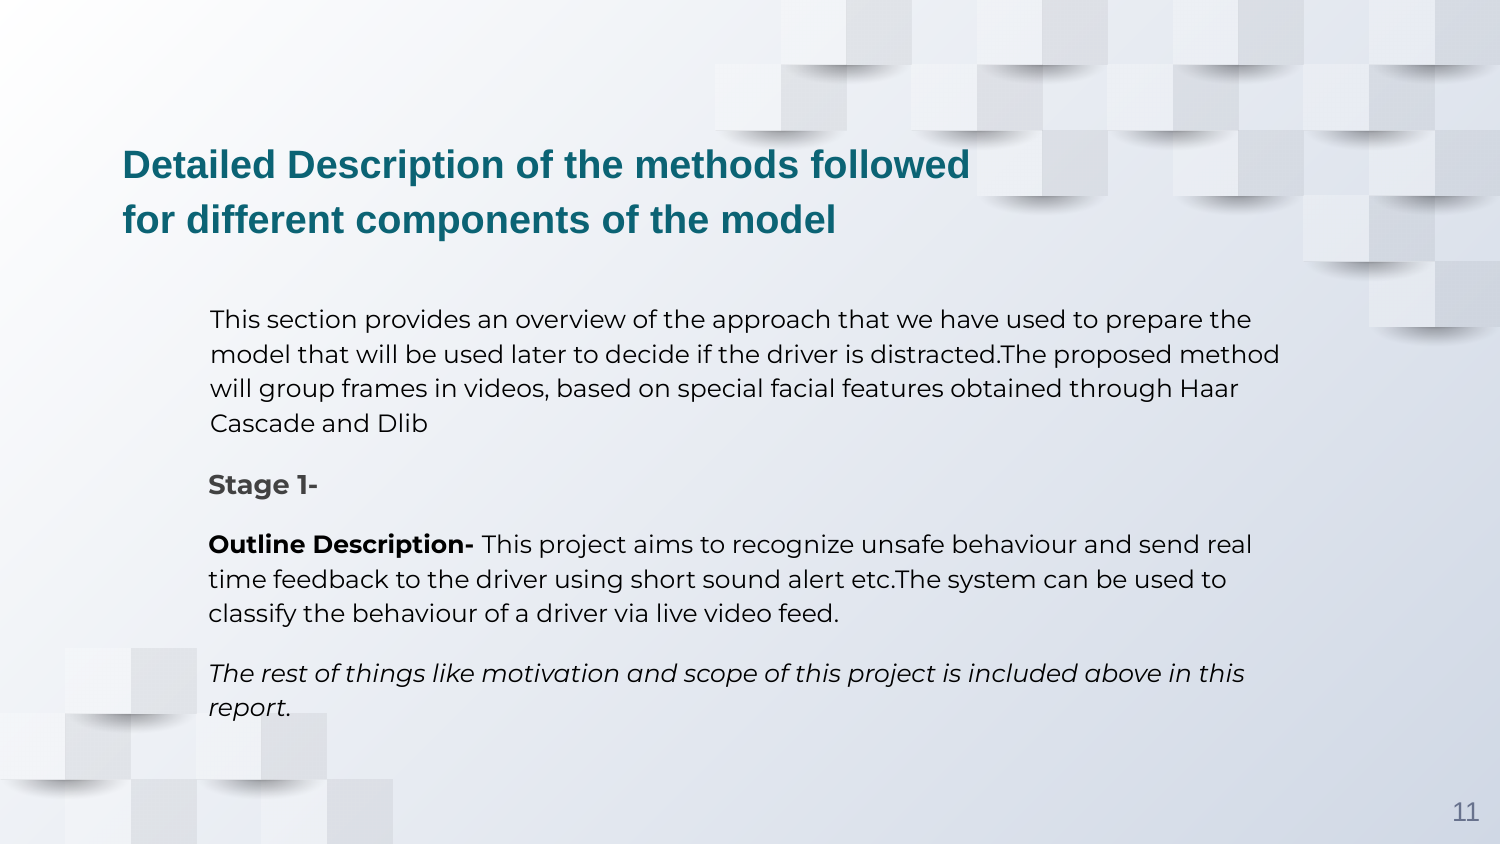

Detailed Description of the methods followed for different components of the model
This section provides an overview of the approach that we have used to prepare the model that will be used later to decide if the driver is distracted.The proposed method will group frames in videos, based on special facial features obtained through Haar Cascade and Dlib
Stage 1-
Outline Description- This project aims to recognize unsafe behaviour and send real time feedback to the driver using short sound alert etc.The system can be used to classify the behaviour of a driver via live video feed.
The rest of things like motivation and scope of this project is included above in this report.

11